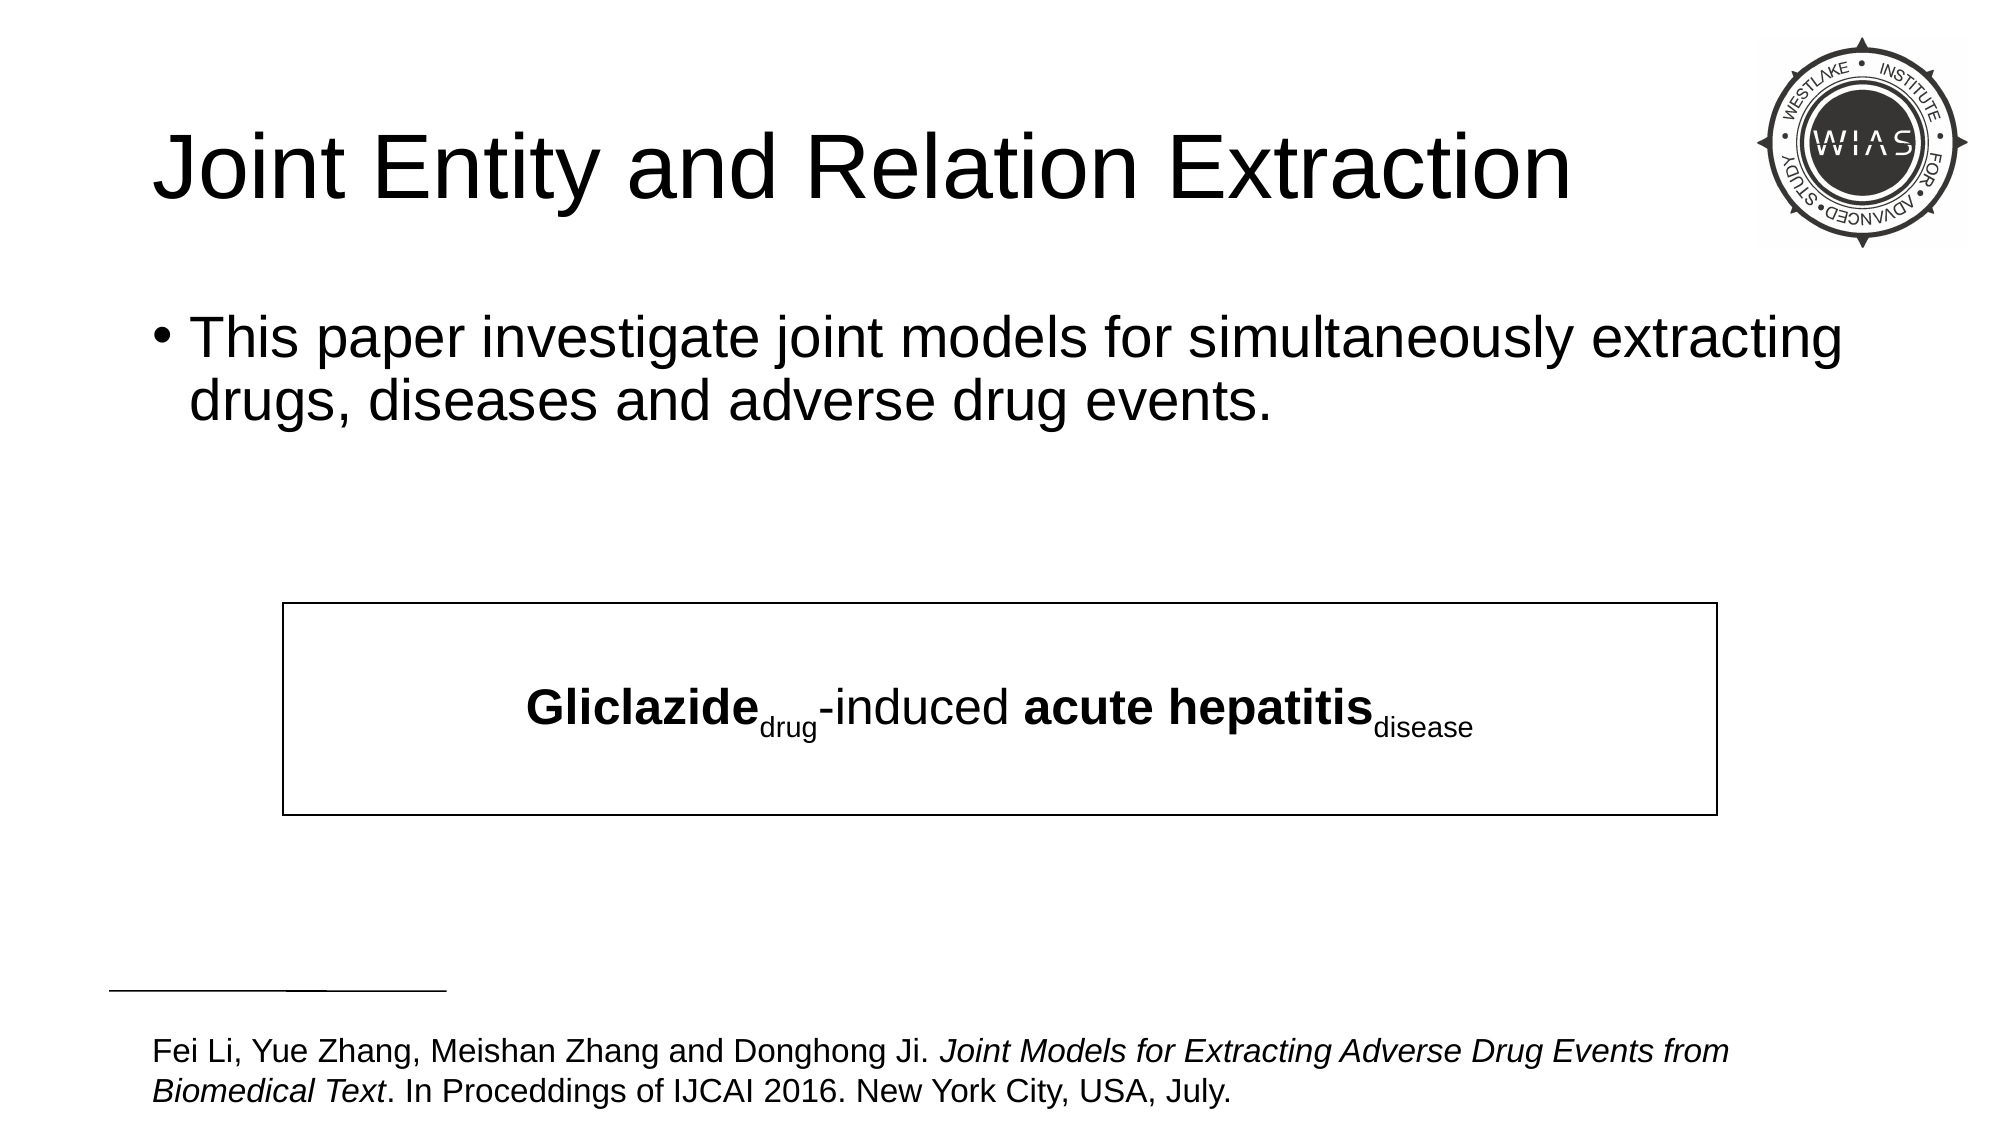

# Joint Entity and Relation Extraction
This paper investigate joint models for simultaneously extracting drugs, diseases and adverse drug events.
Gliclazidedrug-induced acute hepatitisdisease

Fei Li, Yue Zhang, Meishan Zhang and Donghong Ji. Joint Models for Extracting Adverse Drug Events from Biomedical Text. In Proceddings of IJCAI 2016. New York City, USA, July.